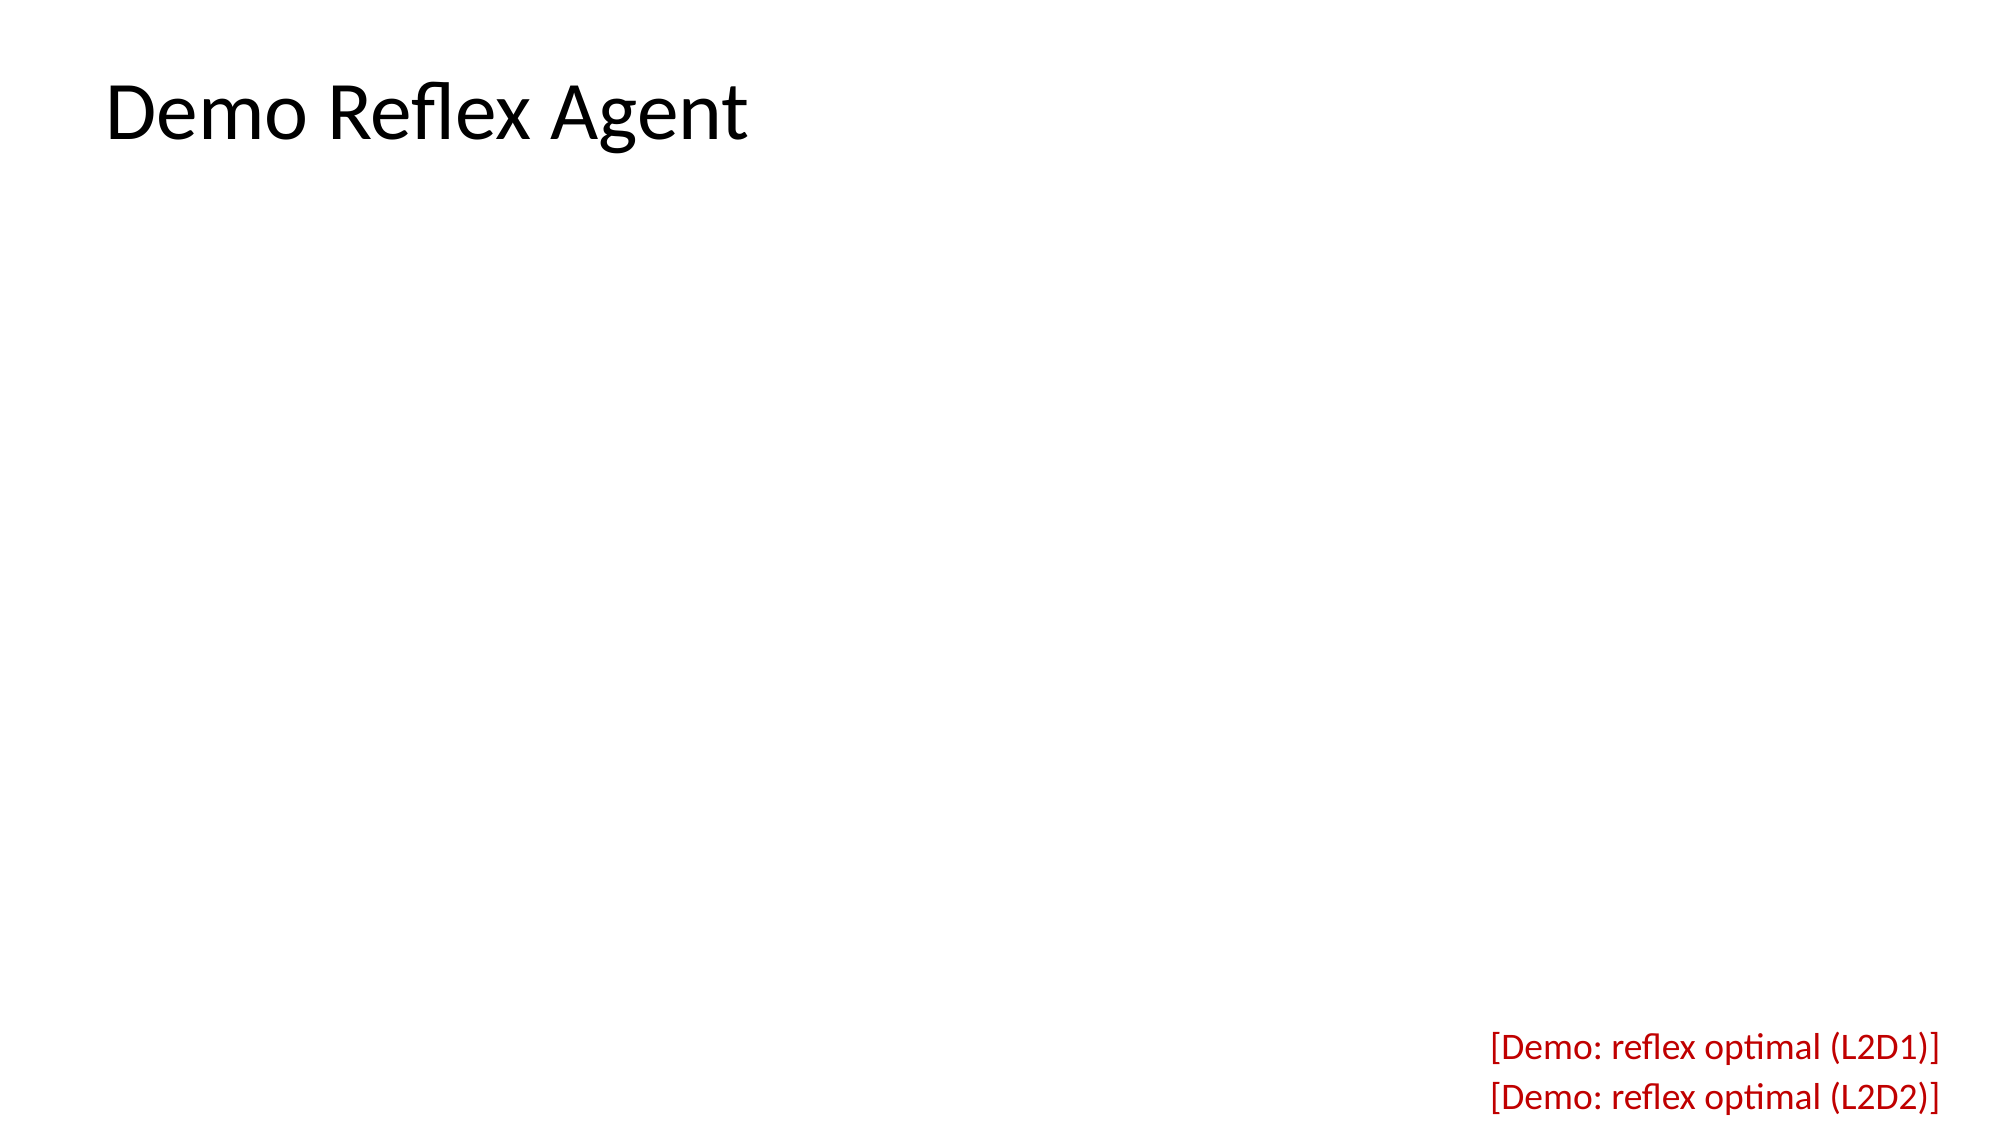

# Demo Reflex Agent
[Demo: reflex optimal (L2D1)]
[Demo: reflex optimal (L2D2)]